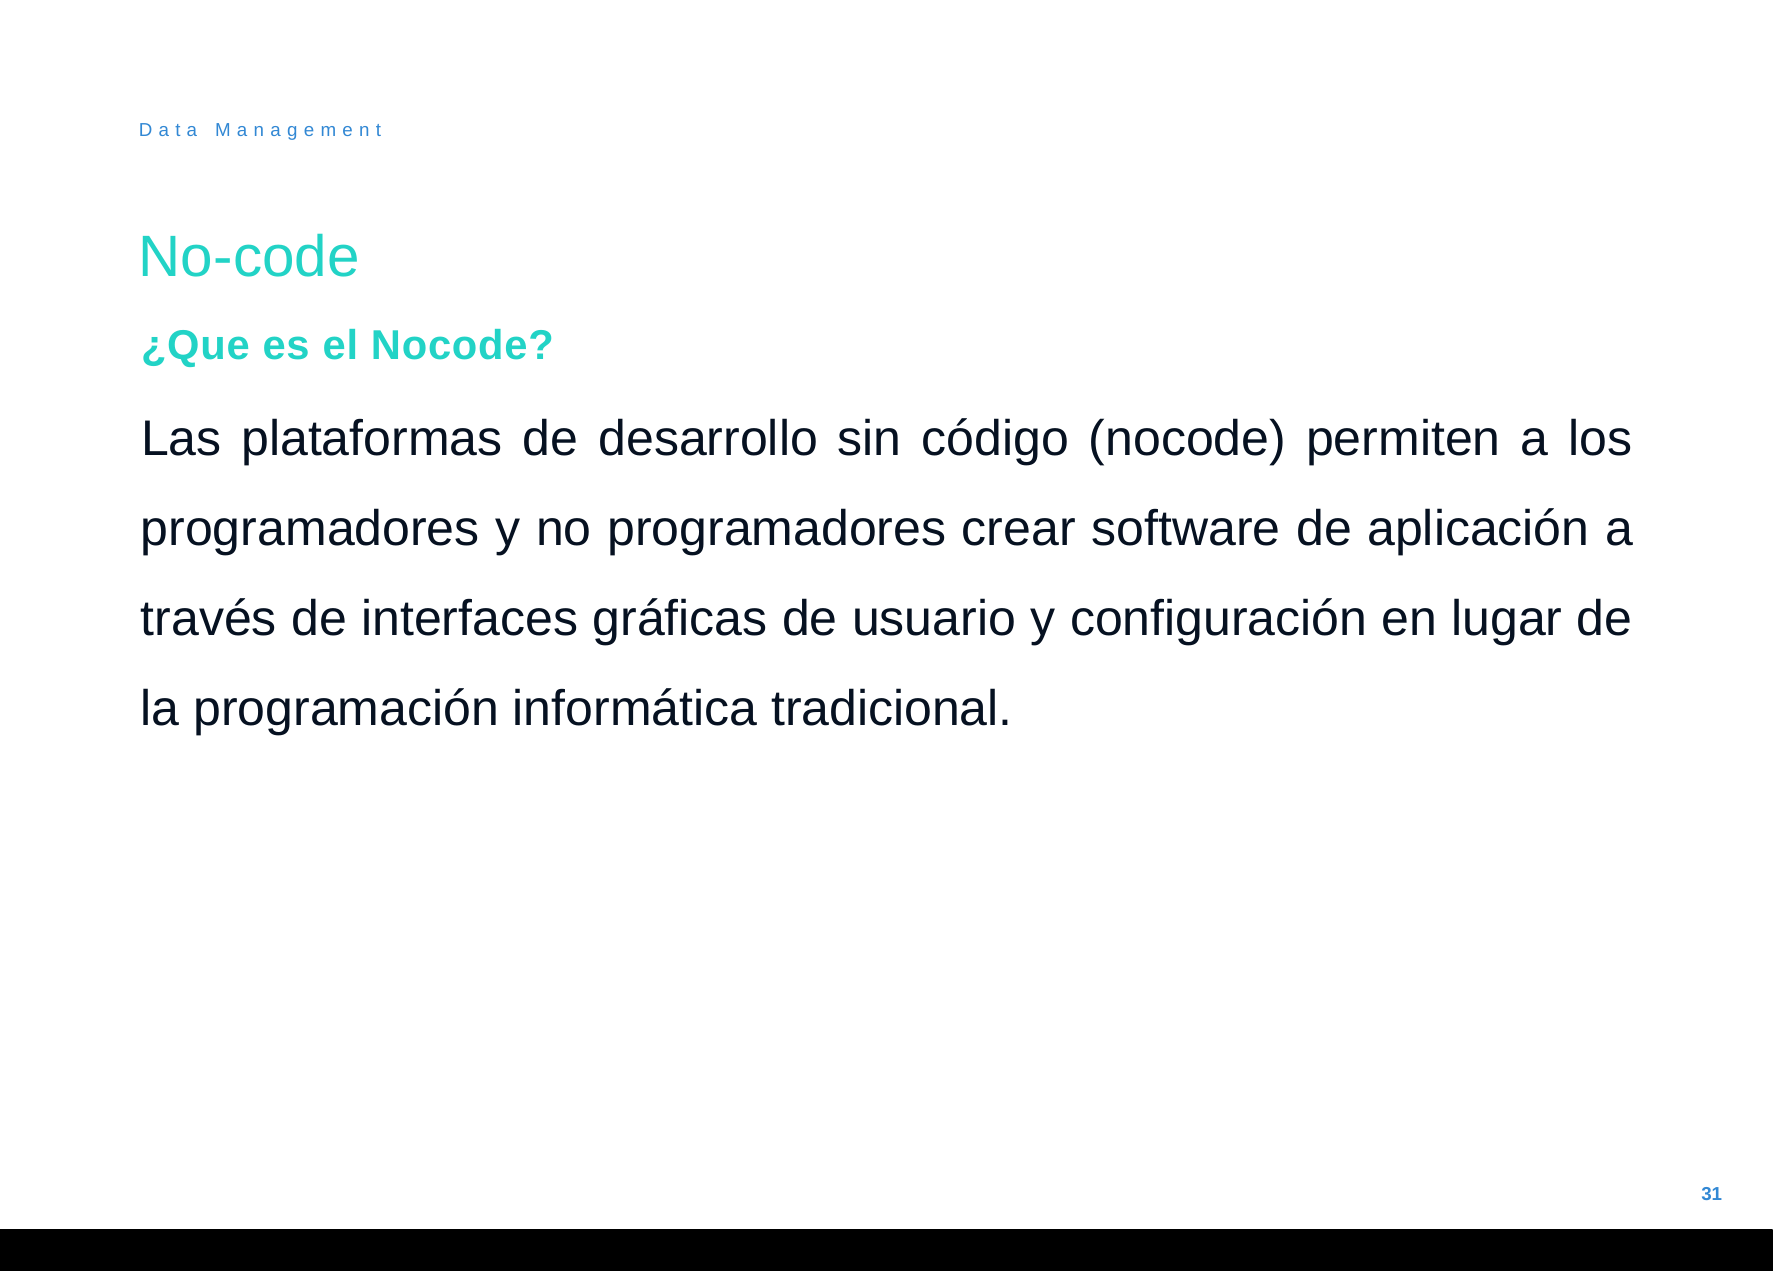

Data Management

# No-code
¿Que es el Nocode?
Las plataformas de desarrollo sin código (nocode) permiten a los programadores y no programadores crear software de aplicación a través de interfaces gráficas de usuario y configuración en lugar de la programación informática tradicional.
31